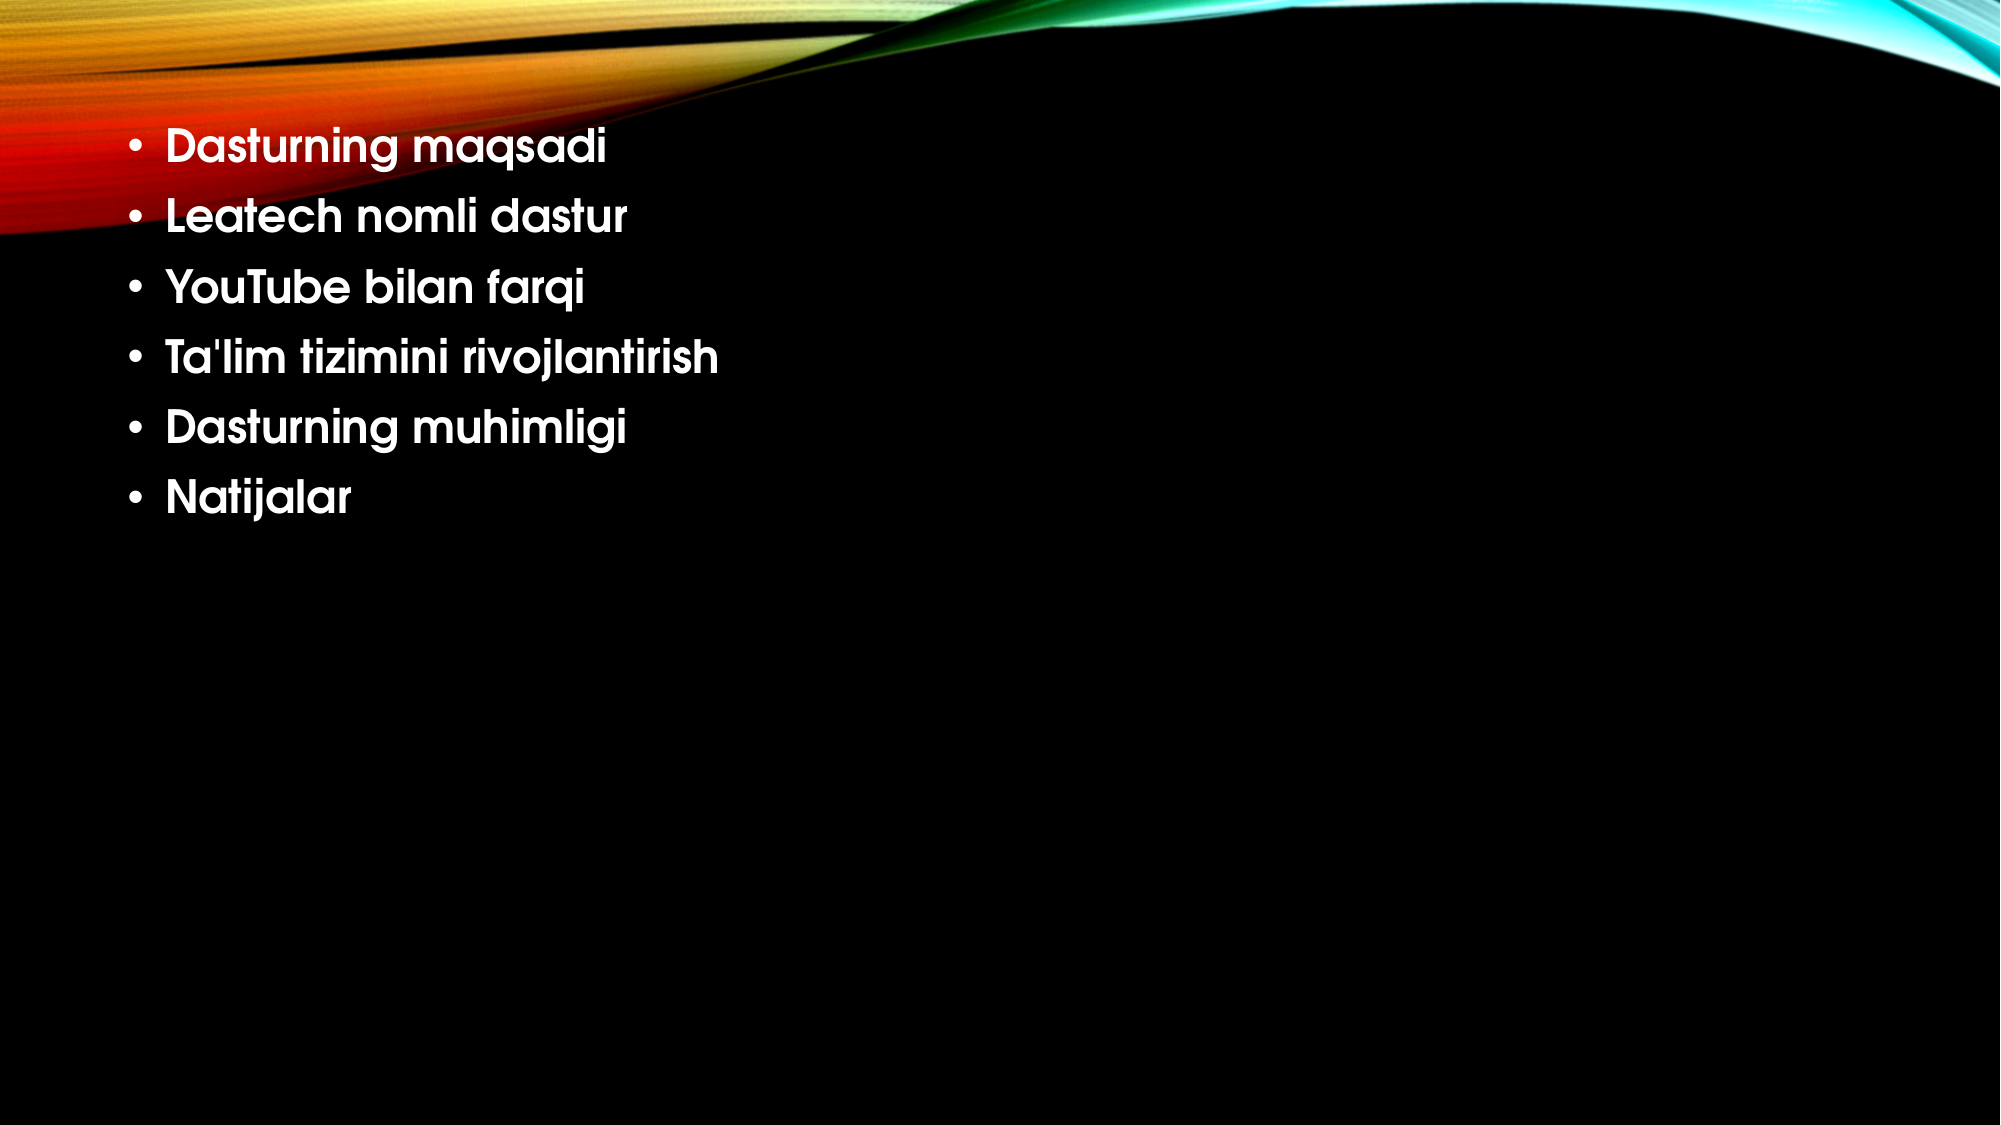

Dasturning maqsadi
Leatech nomli dastur
YouTube bilan farqi
Ta'lim tizimini rivojlantirish
Dasturning muhimligi
Natijalar